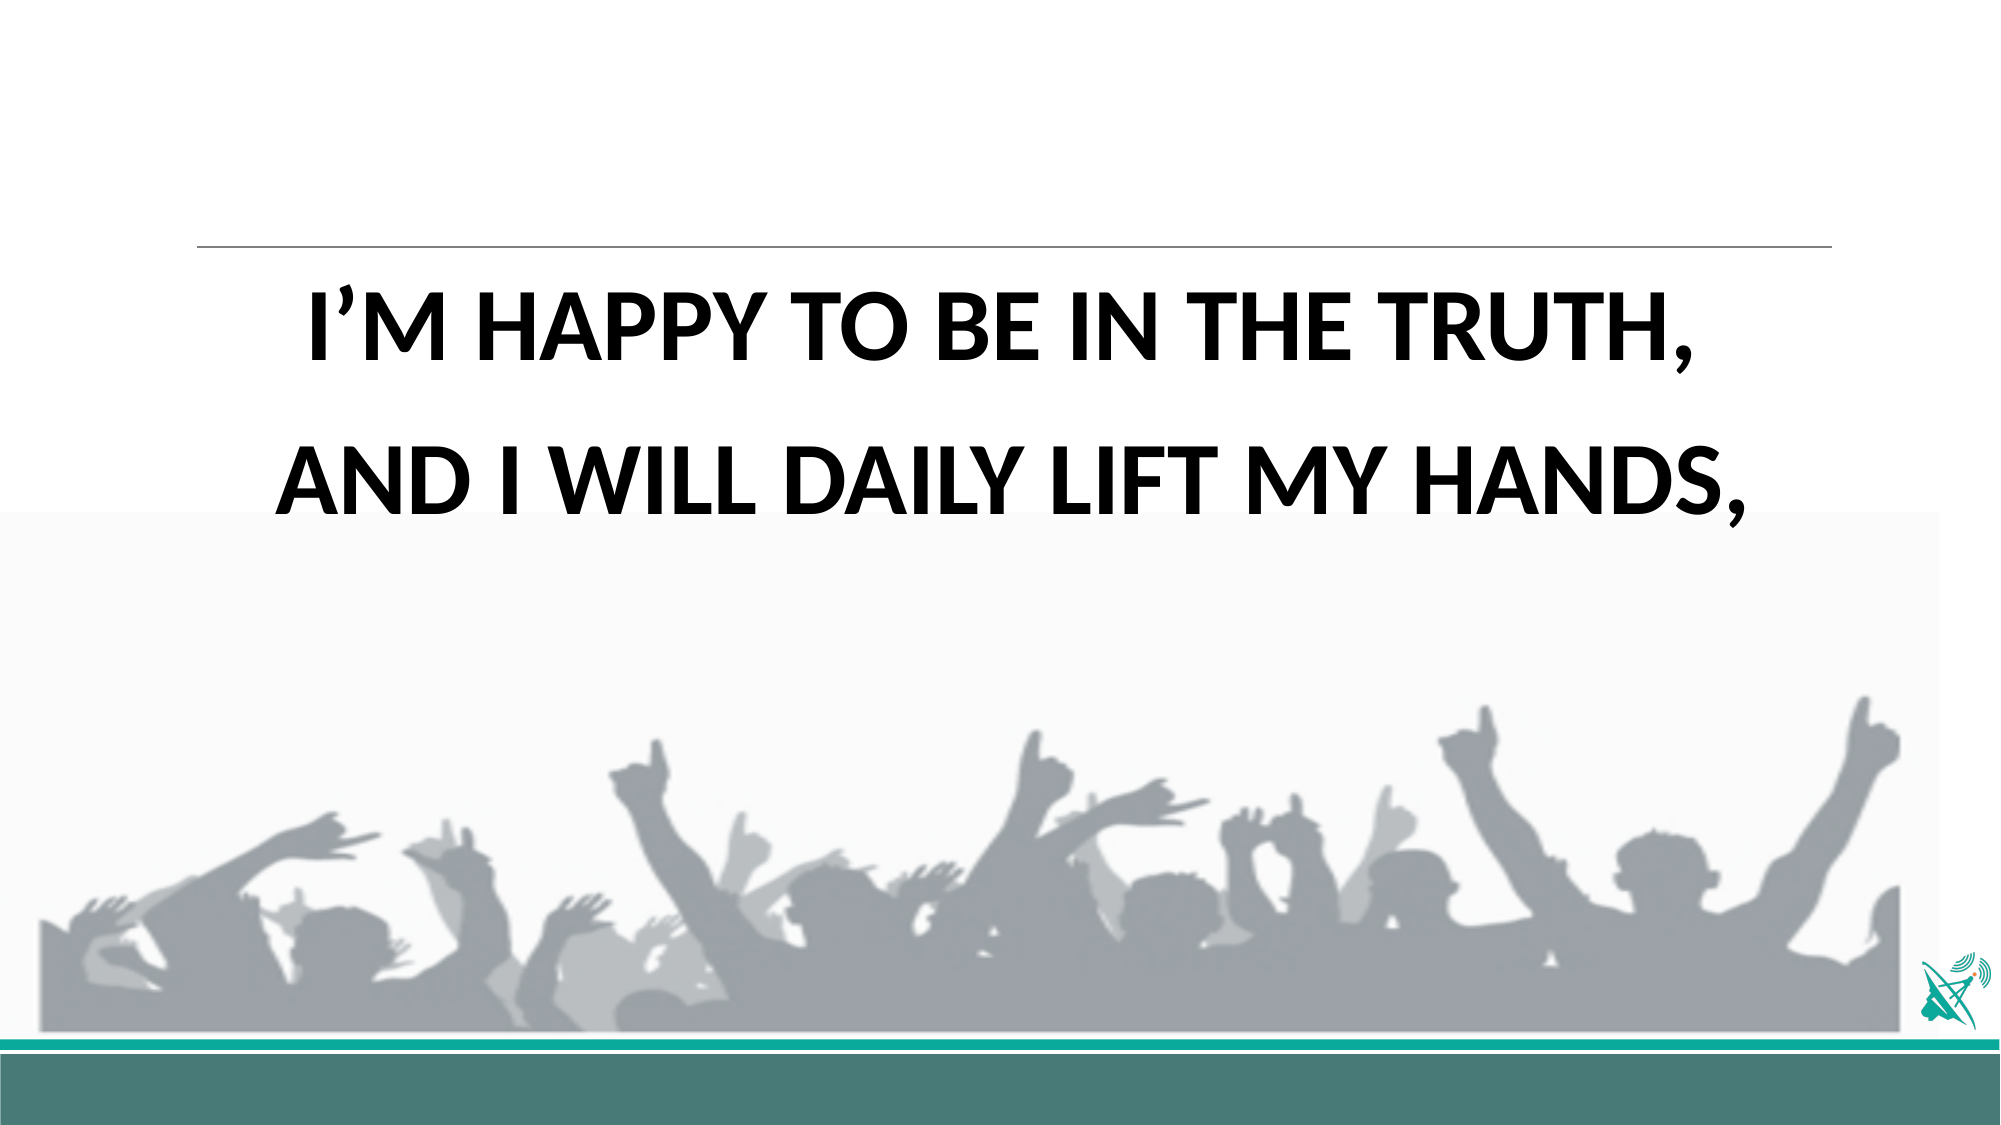

I’M HAPPY TO BE IN THE TRUTH,
AND I WILL DAILY LIFT MY HANDS,